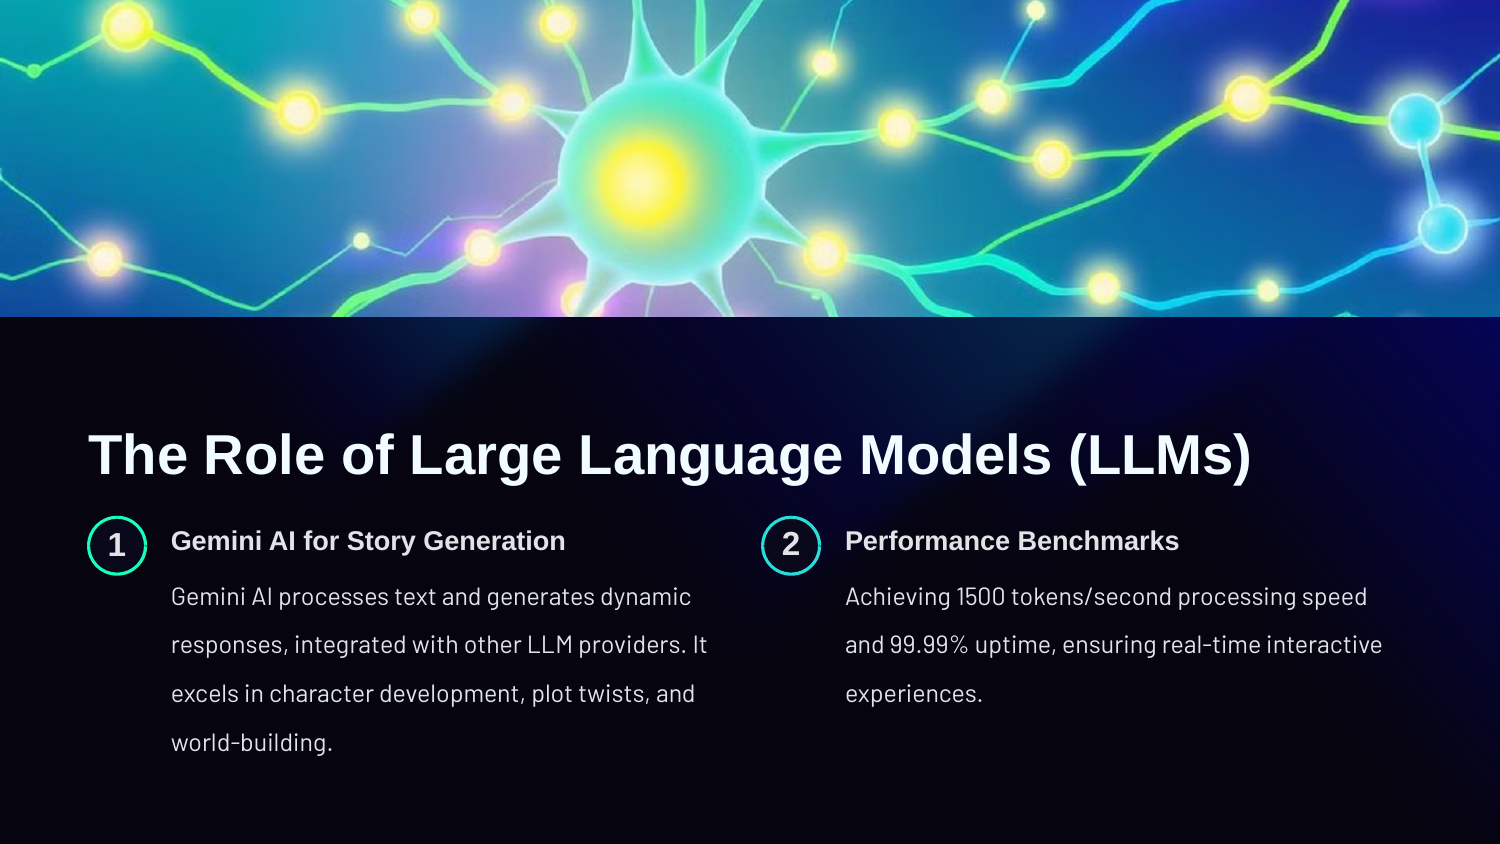

The Role of Large Language Models (LLMs)

Gemini AI for Story Generation

Performance Benchmarks

2

1

Gemini AI processes text and generates dynamic responses, integrated with other LLM providers. It excels in character development, plot twists, and world-building.

Achieving 1500 tokens/second processing speed and 99.99% uptime, ensuring real-time interactive experiences.